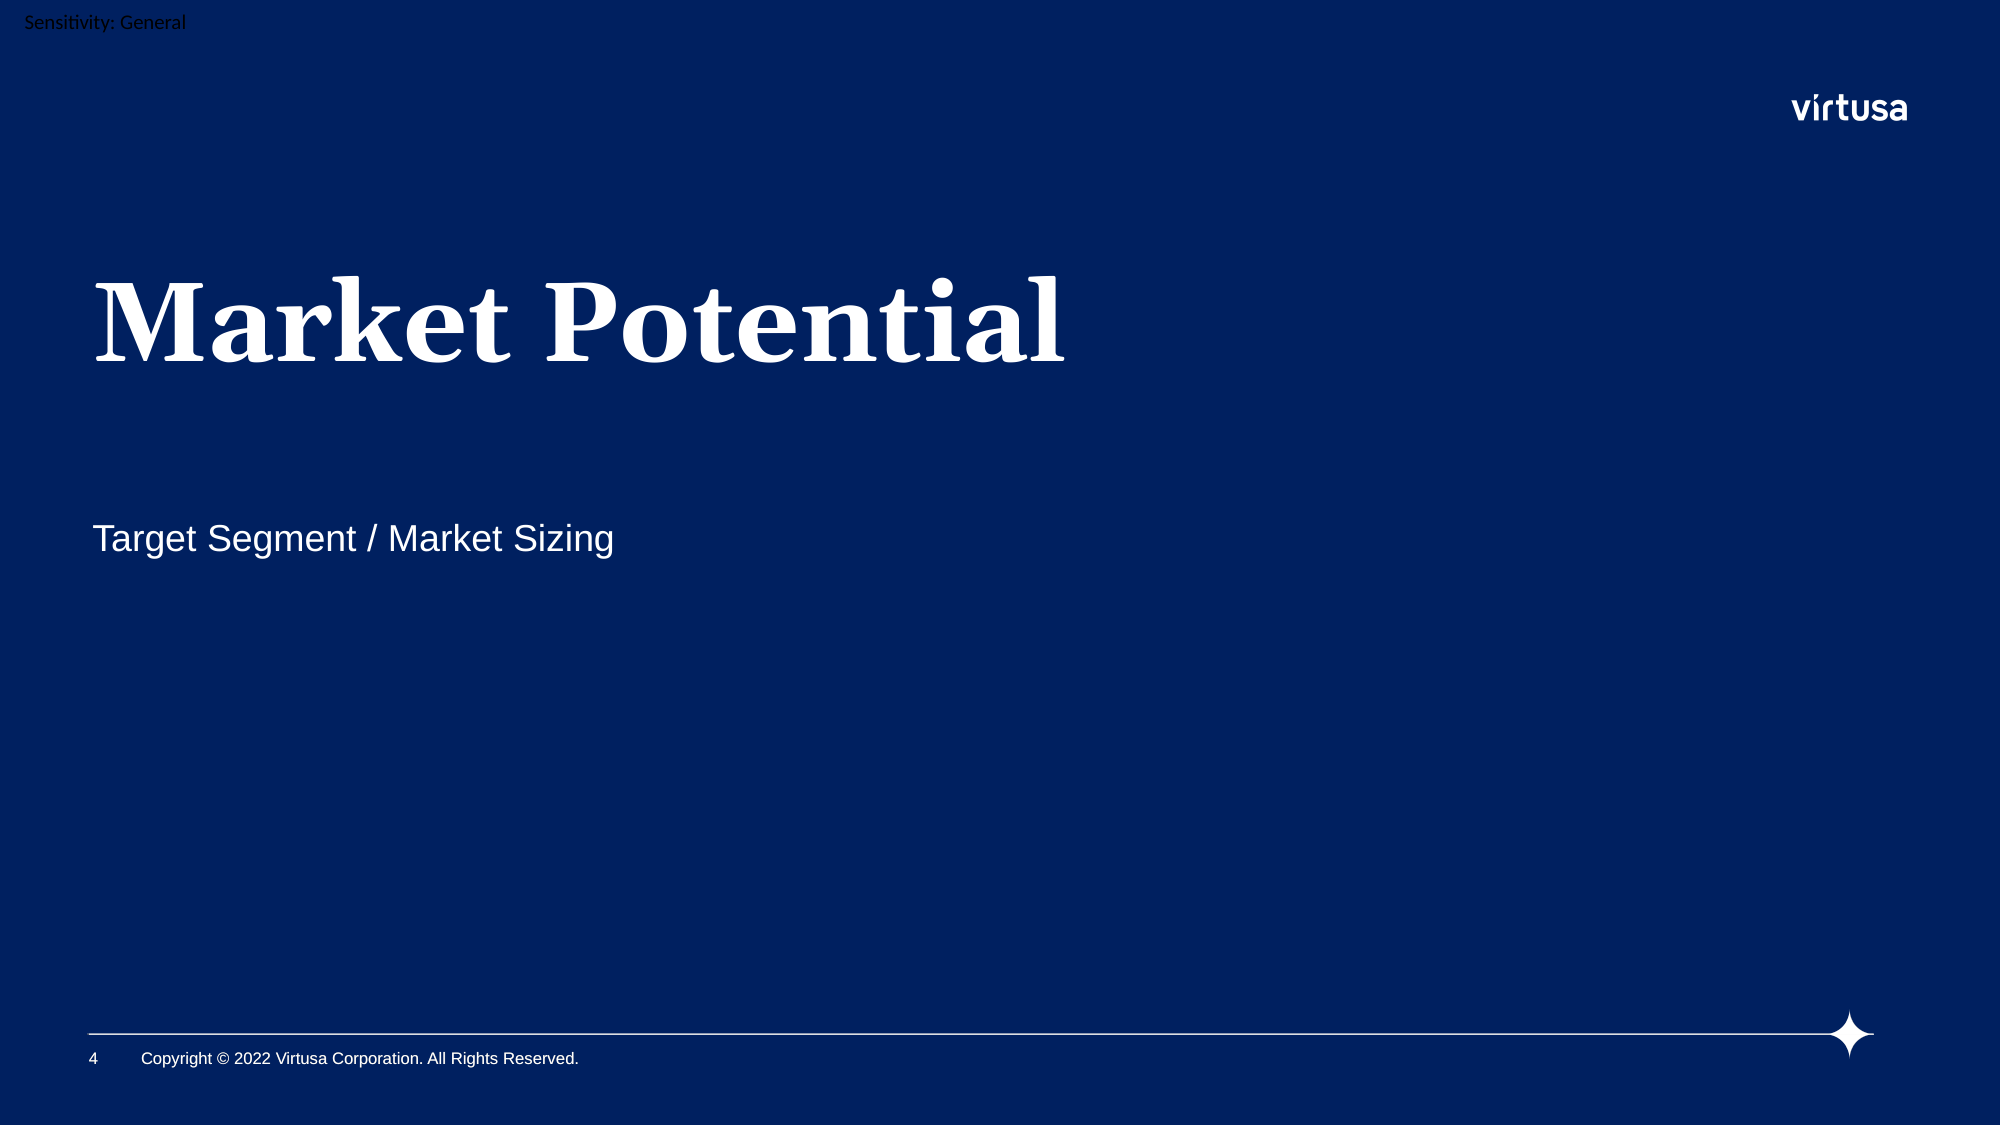

# Market Potential
Target Segment / Market Sizing